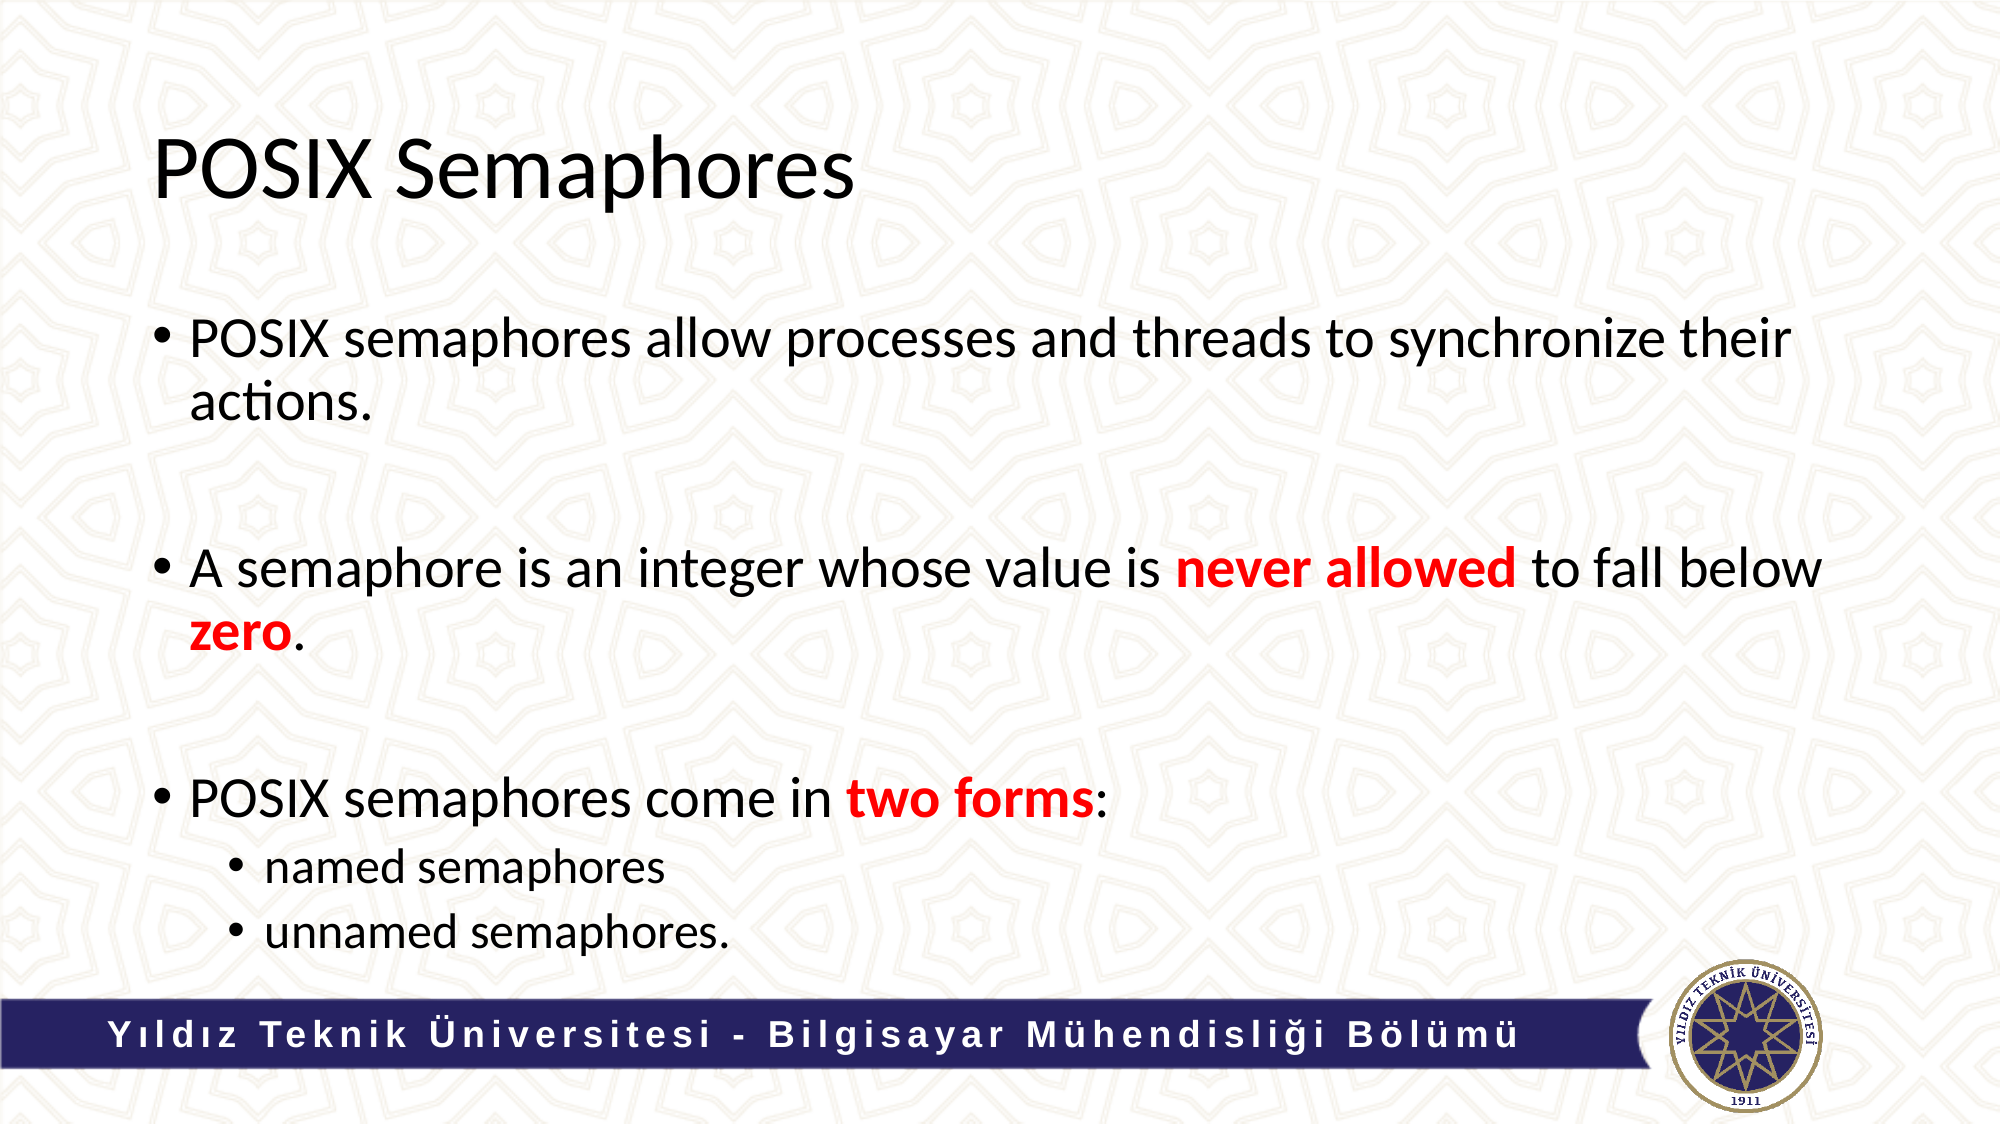

# POSIX Semaphores
POSIX semaphores allow processes and threads to synchronize their actions.

A semaphore is an integer whose value is never allowed to fall below zero.

POSIX semaphores come in two forms:
named semaphores
unnamed semaphores.
Yıldız Teknik Üniversitesi - Bilgisayar Mühendisliği Bölümü